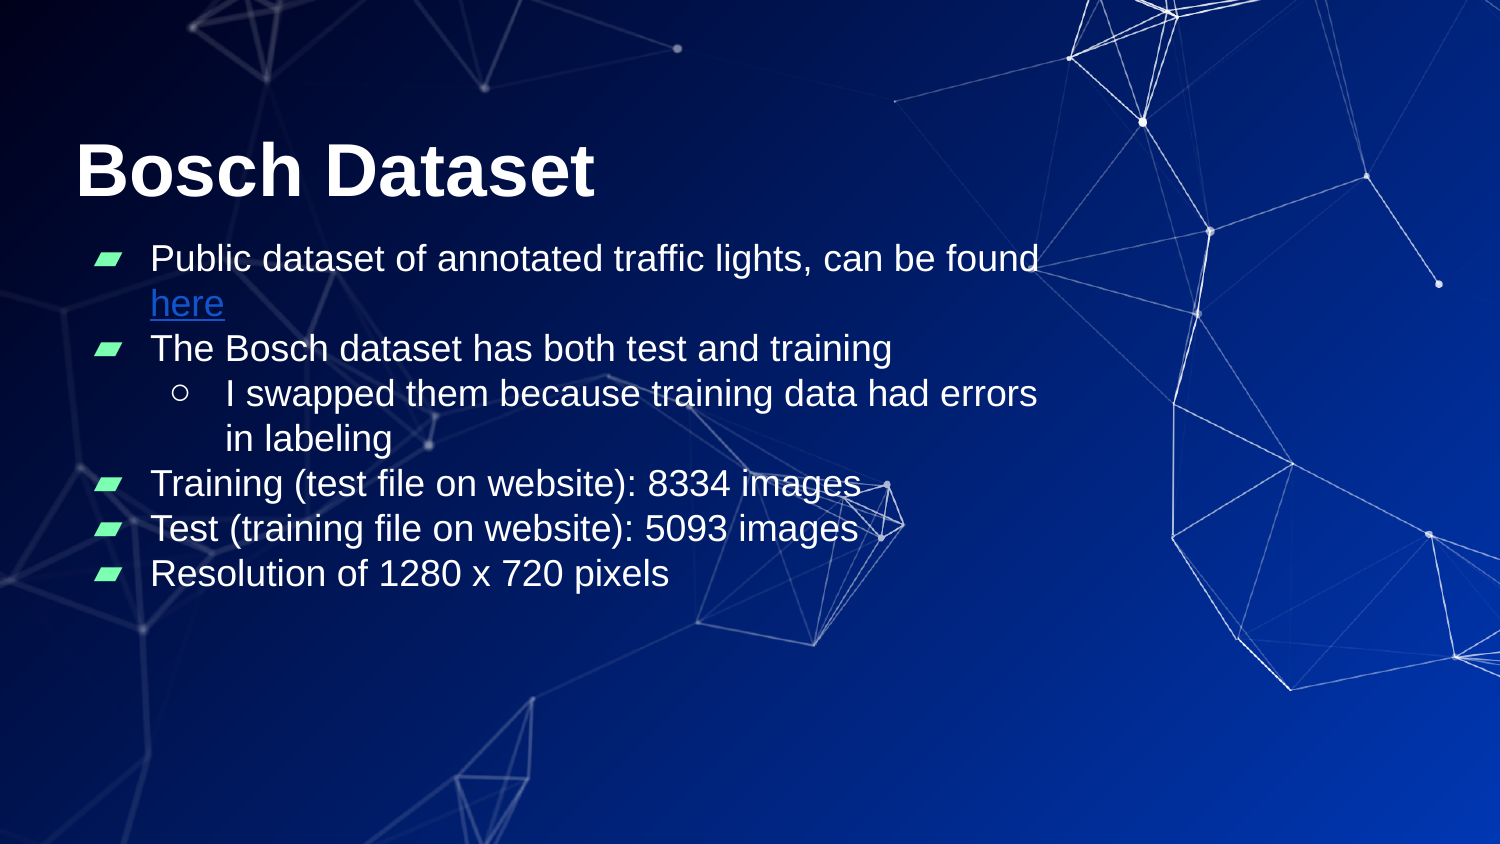

# Bosch Dataset
Public dataset of annotated traffic lights, can be found here
The Bosch dataset has both test and training
I swapped them because training data had errors in labeling
Training (test file on website): 8334 images
Test (training file on website): 5093 images
Resolution of 1280 x 720 pixels
7